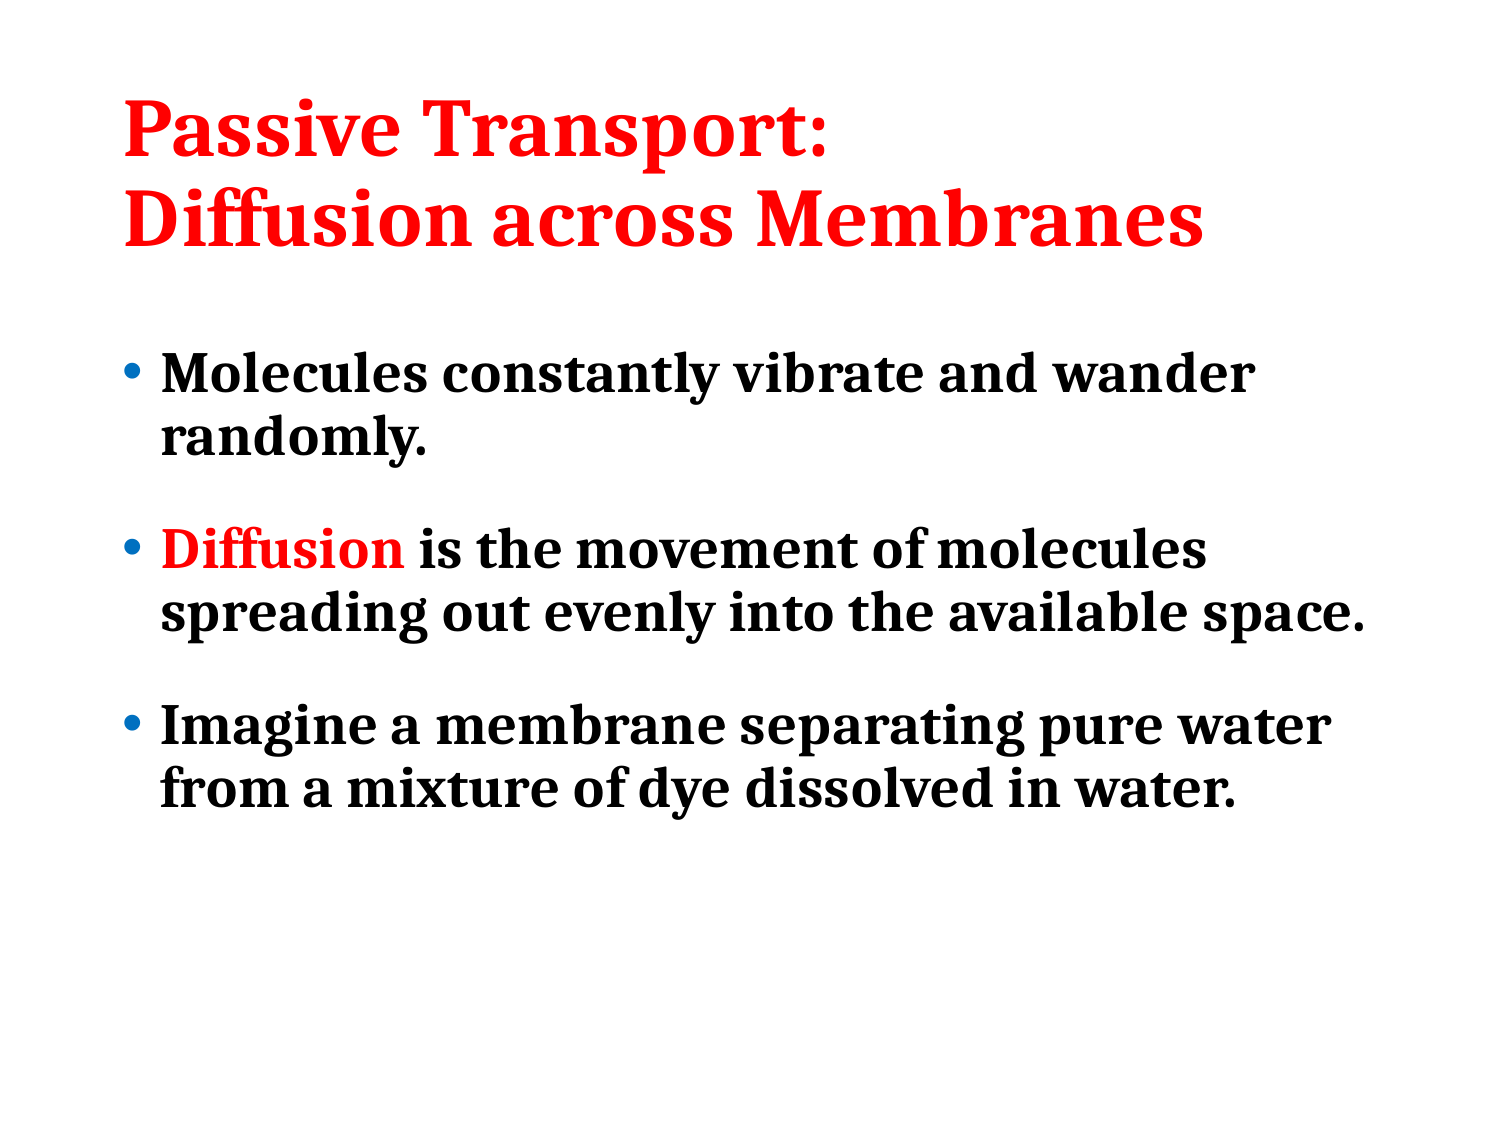

# Passive Transport: Diffusion across Membranes
Molecules constantly vibrate and wander randomly.
Diffusion is the movement of molecules spreading out evenly into the available space.
Imagine a membrane separating pure water from a mixture of dye dissolved in water.